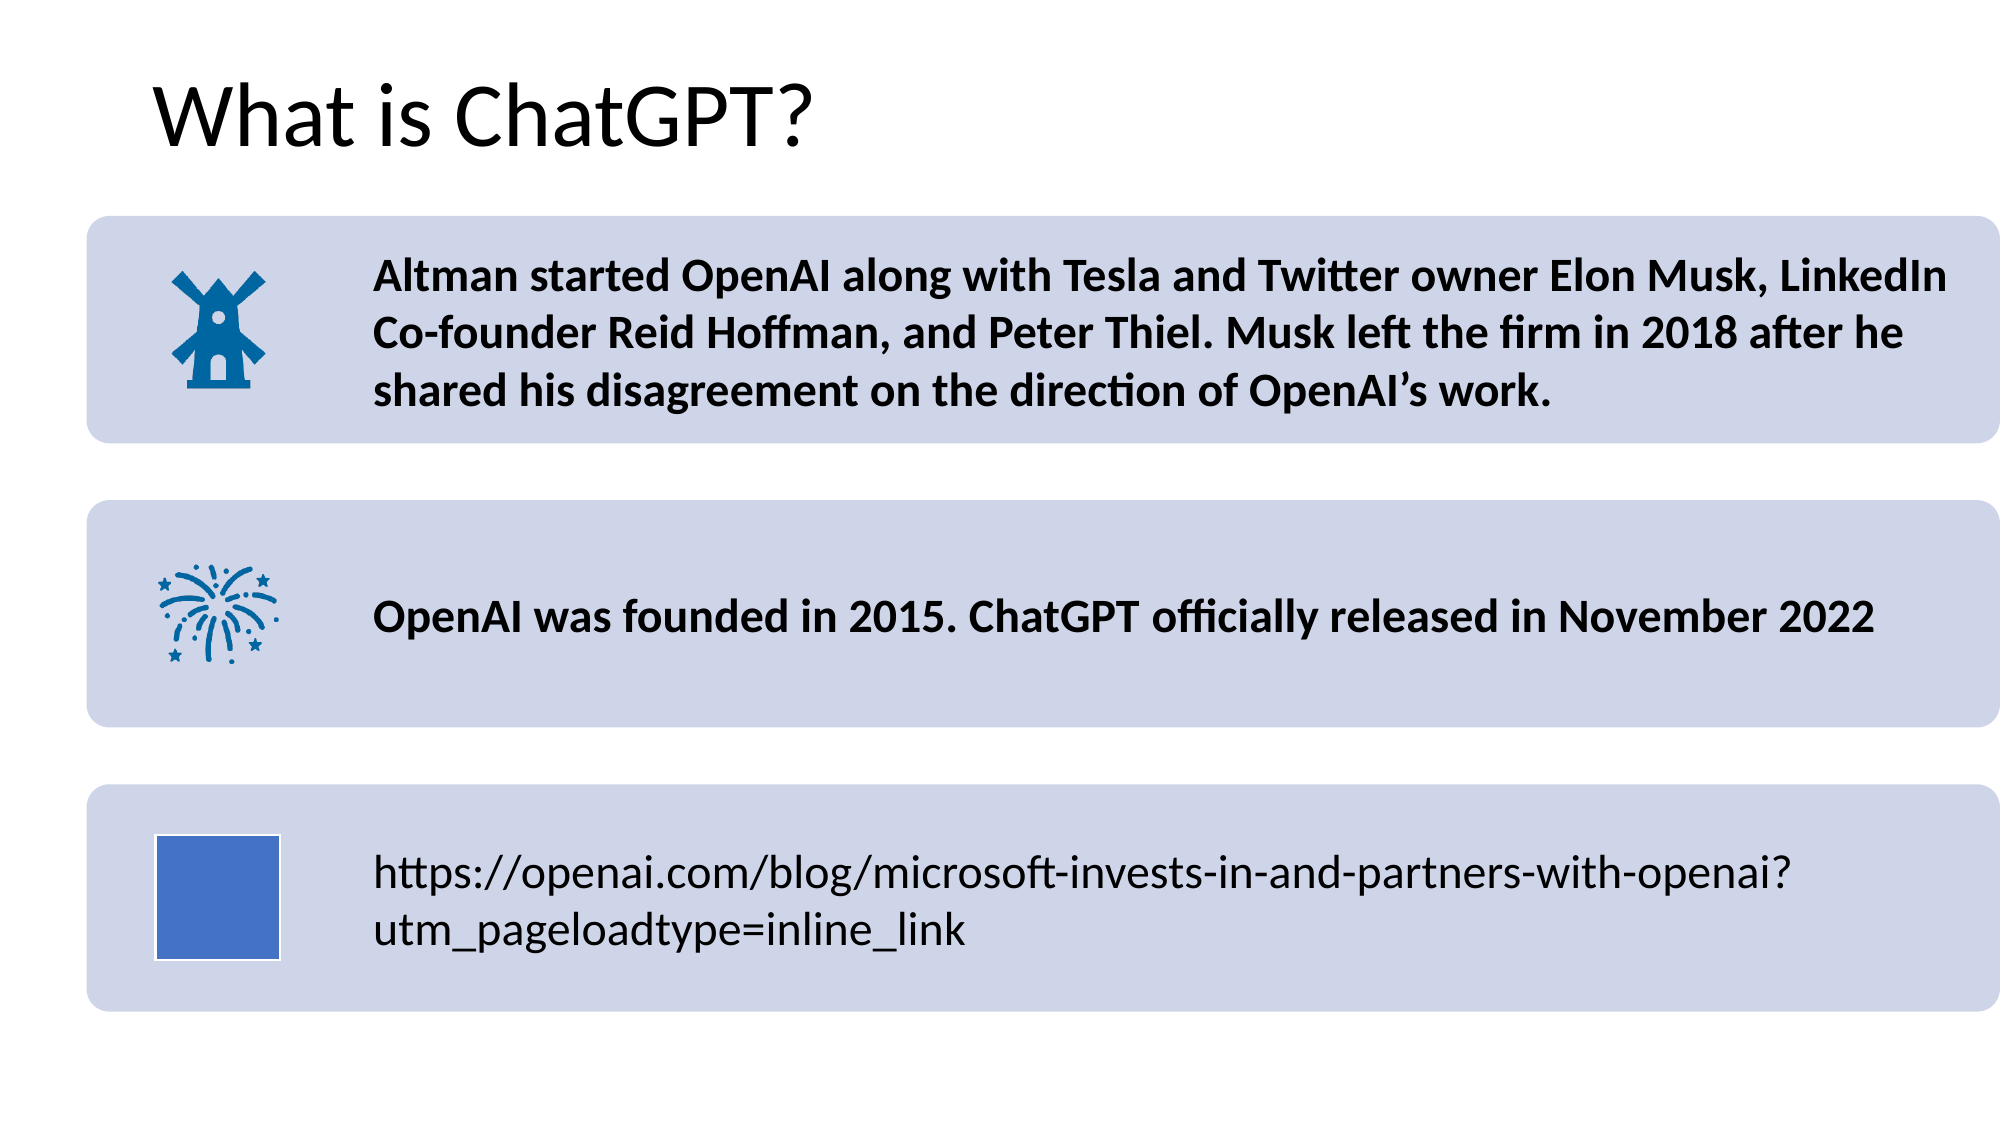

# What is ChatGPT?
Altman started OpenAI along with Tesla and Twitter owner Elon Musk, LinkedIn Co-founder Reid Hoffman, and Peter Thiel. Musk left the firm in 2018 after he shared his disagreement on the direction of OpenAI’s work.
OpenAI was founded in 2015. ChatGPT officially released in November 2022
https://openai.com/blog/microsoft-invests-in-and-partners-with-openai?utm_pageloadtype=inline_link